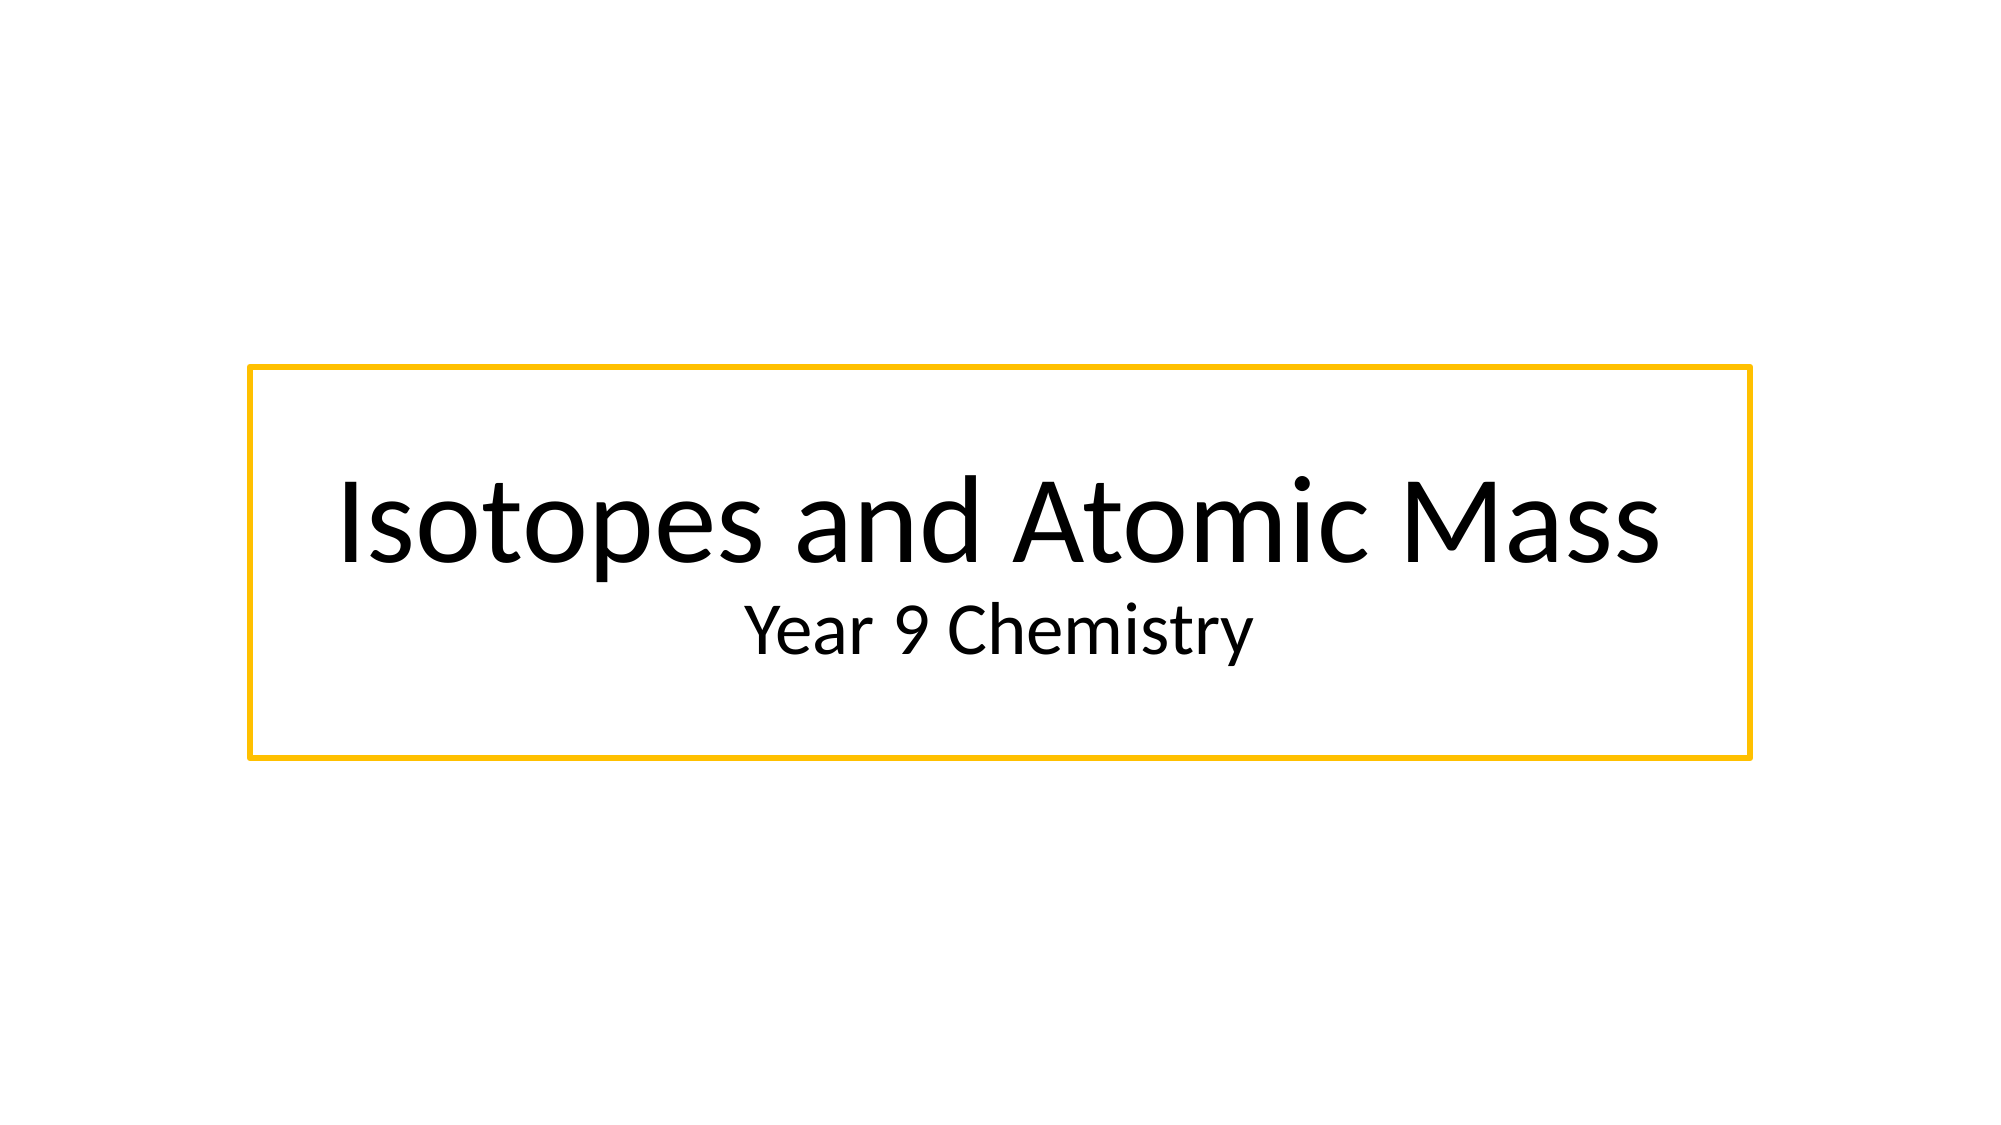

# Isotopes and Atomic Mass Year 9 Chemistry